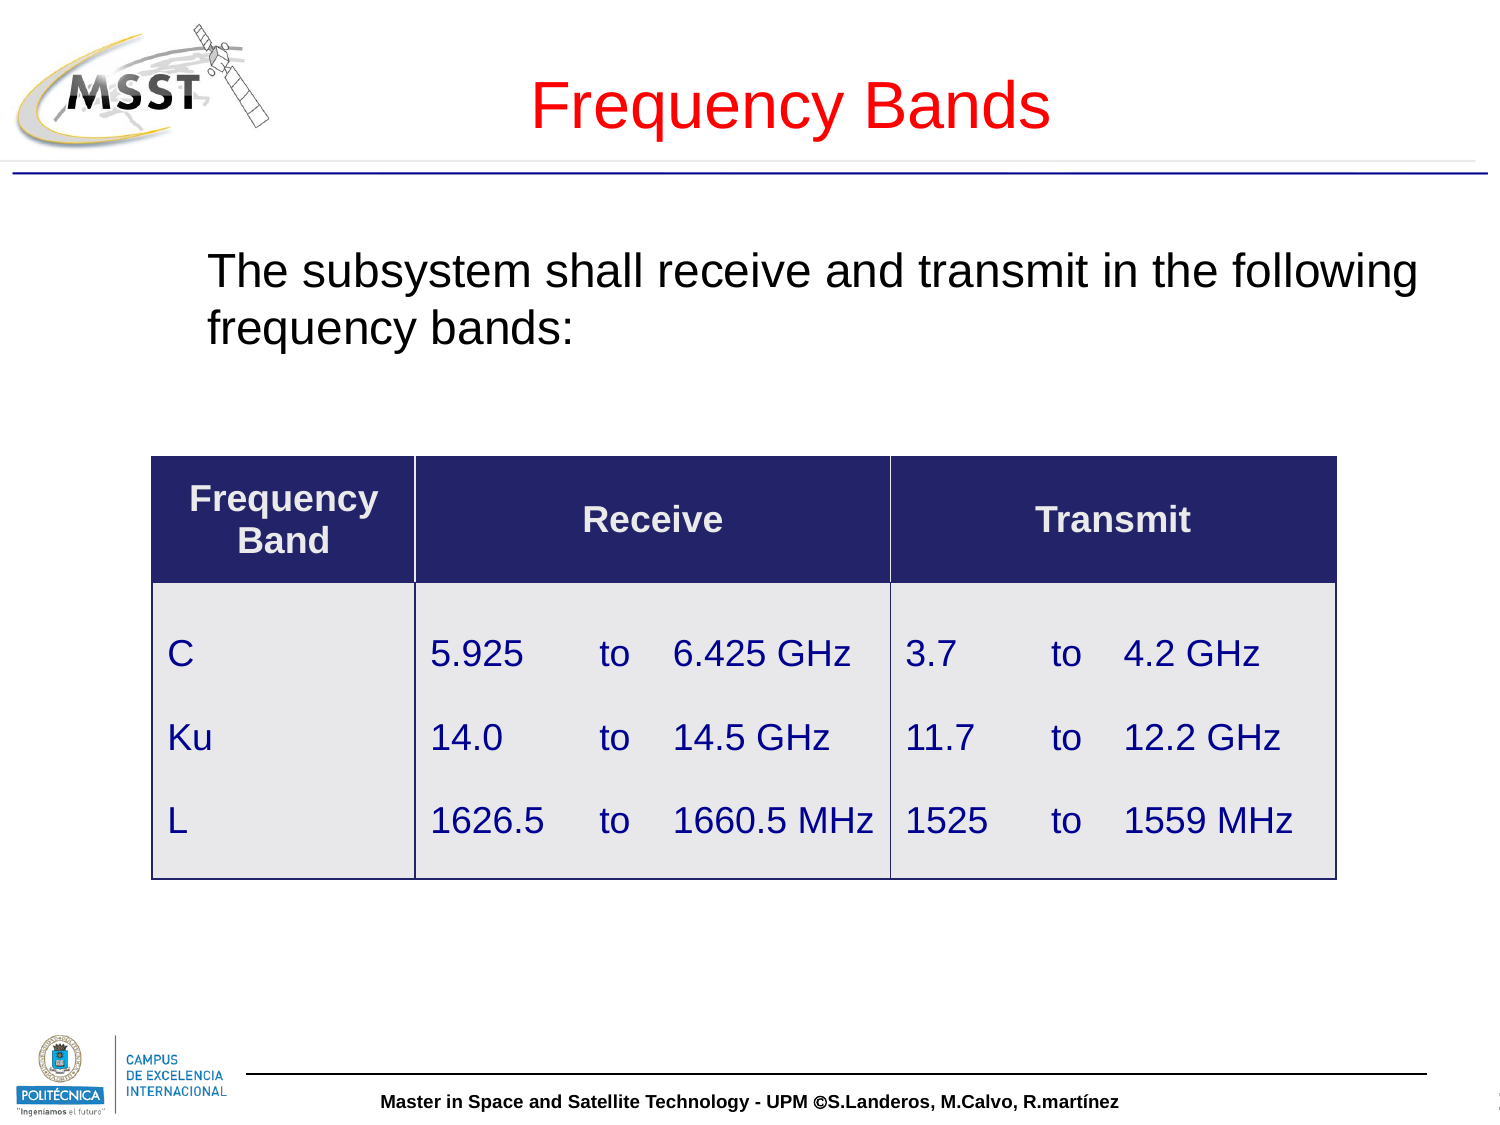

Frequency Bands
The subsystem shall receive and transmit in the following frequency bands:
| Frequency Band | Receive |  |  | Transmit |  |  |
| --- | --- | --- | --- | --- | --- | --- |
| C Ku L | 5.925 14.0 1626.5 | to to to | 6.425 GHz 14.5 GHz 1660.5 MHz | 3.7 11.7 1525 | to to to | 4.2 GHz 12.2 GHz 1559 MHz |